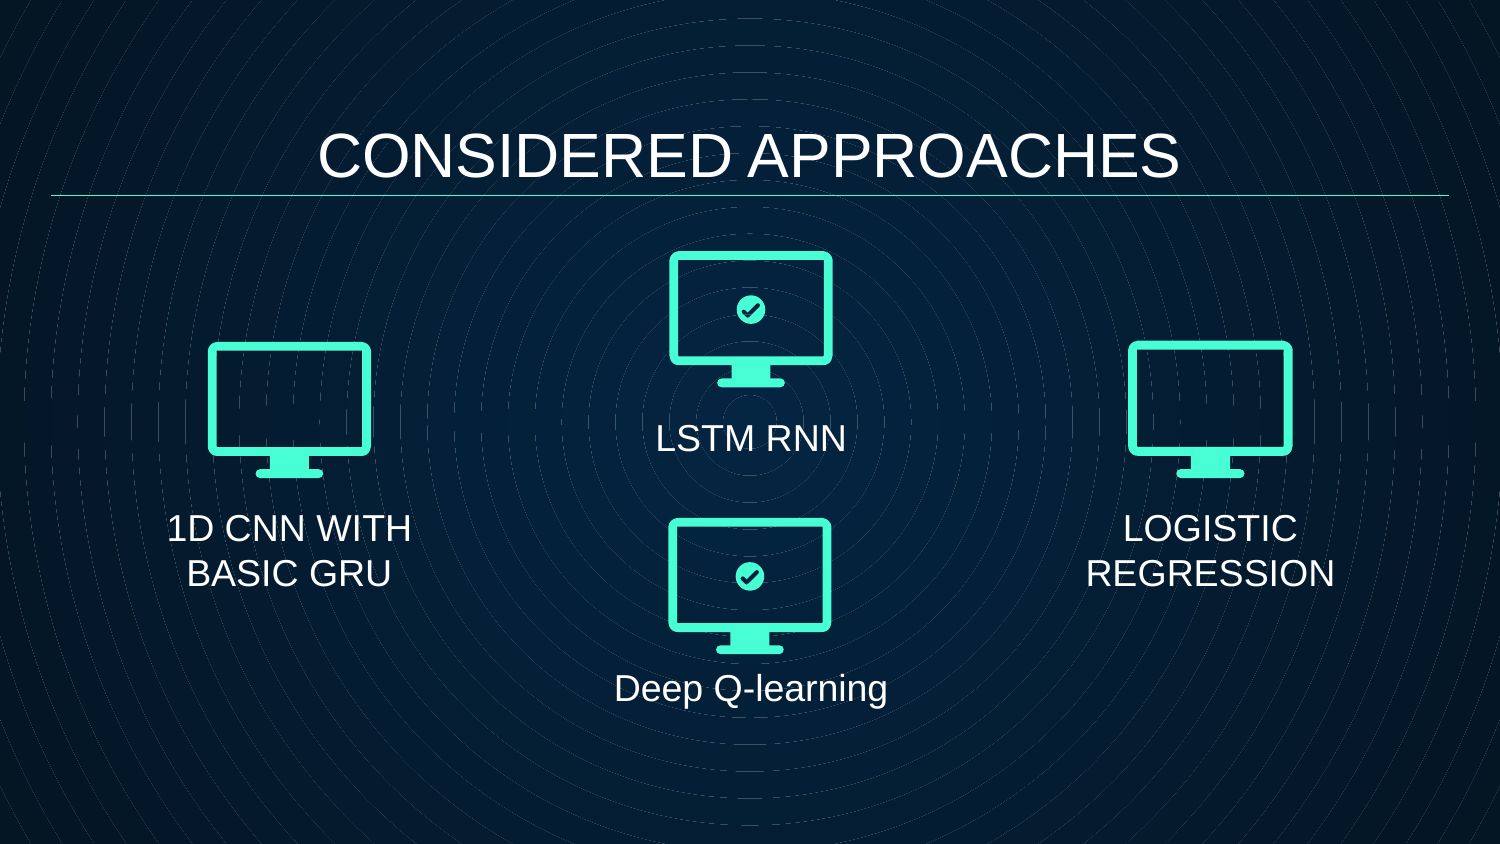

CONSIDERED APPROACHES

LSTM RNN

# 1D CNN WITH BASIC GRU
LOGISTIC REGRESSION
Deep Q-learning